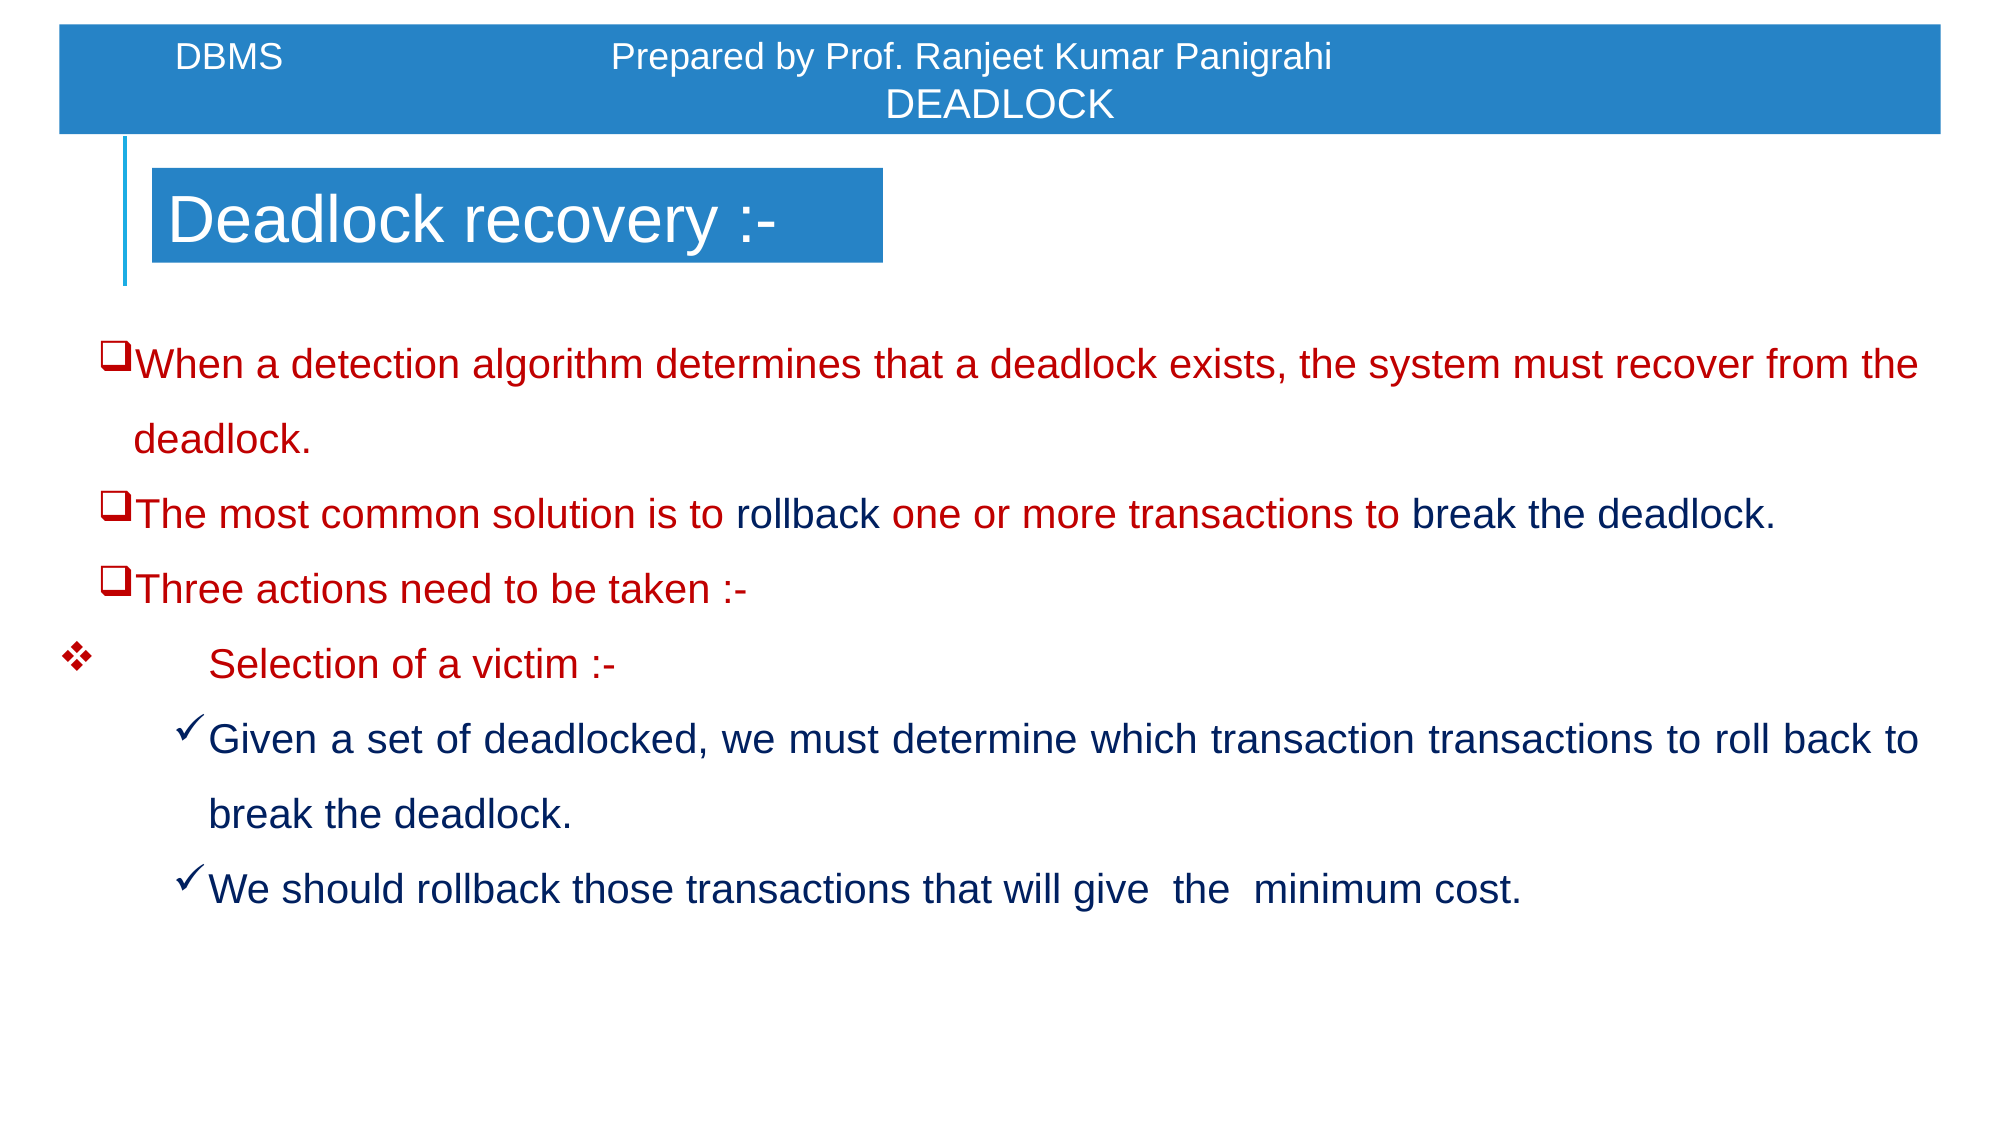

DBMS		             Prepared by Prof. Ranjeet Kumar Panigrahi				 DEADLOCK
Deadlock recovery :-
When a detection algorithm determines that a deadlock exists, the system must recover from the deadlock.
The most common solution is to rollback one or more transactions to break the deadlock.
Three actions need to be taken :-
	Selection of a victim :-
Given a set of deadlocked, we must determine which transaction transactions to roll back to break the deadlock.
We should rollback those transactions that will give  the  minimum cost.